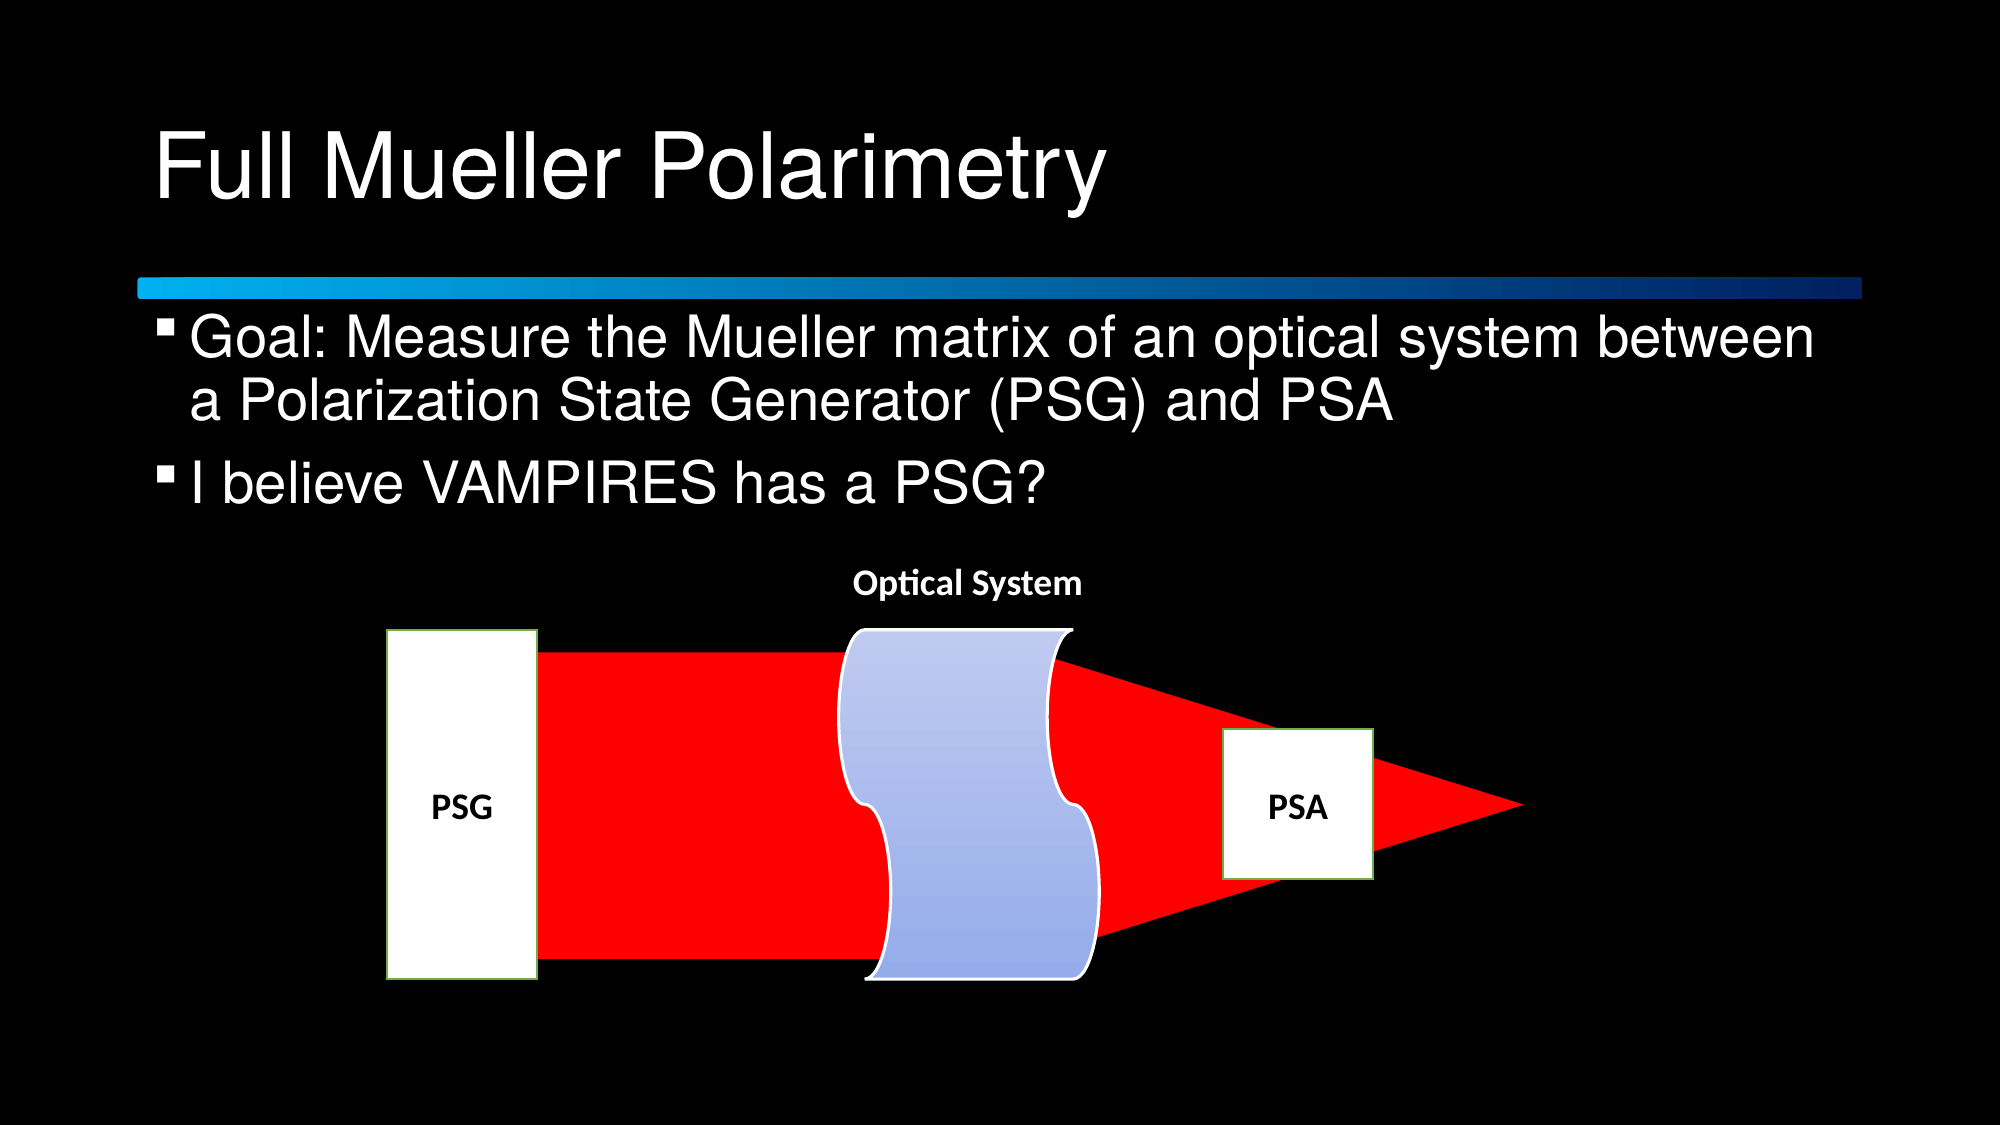

# Full Mueller Polarimetry
Goal: Measure the Mueller matrix of an optical system between a Polarization State Generator (PSG) and PSA
I believe VAMPIRES has a PSG?
Optical System
PSG

PSA